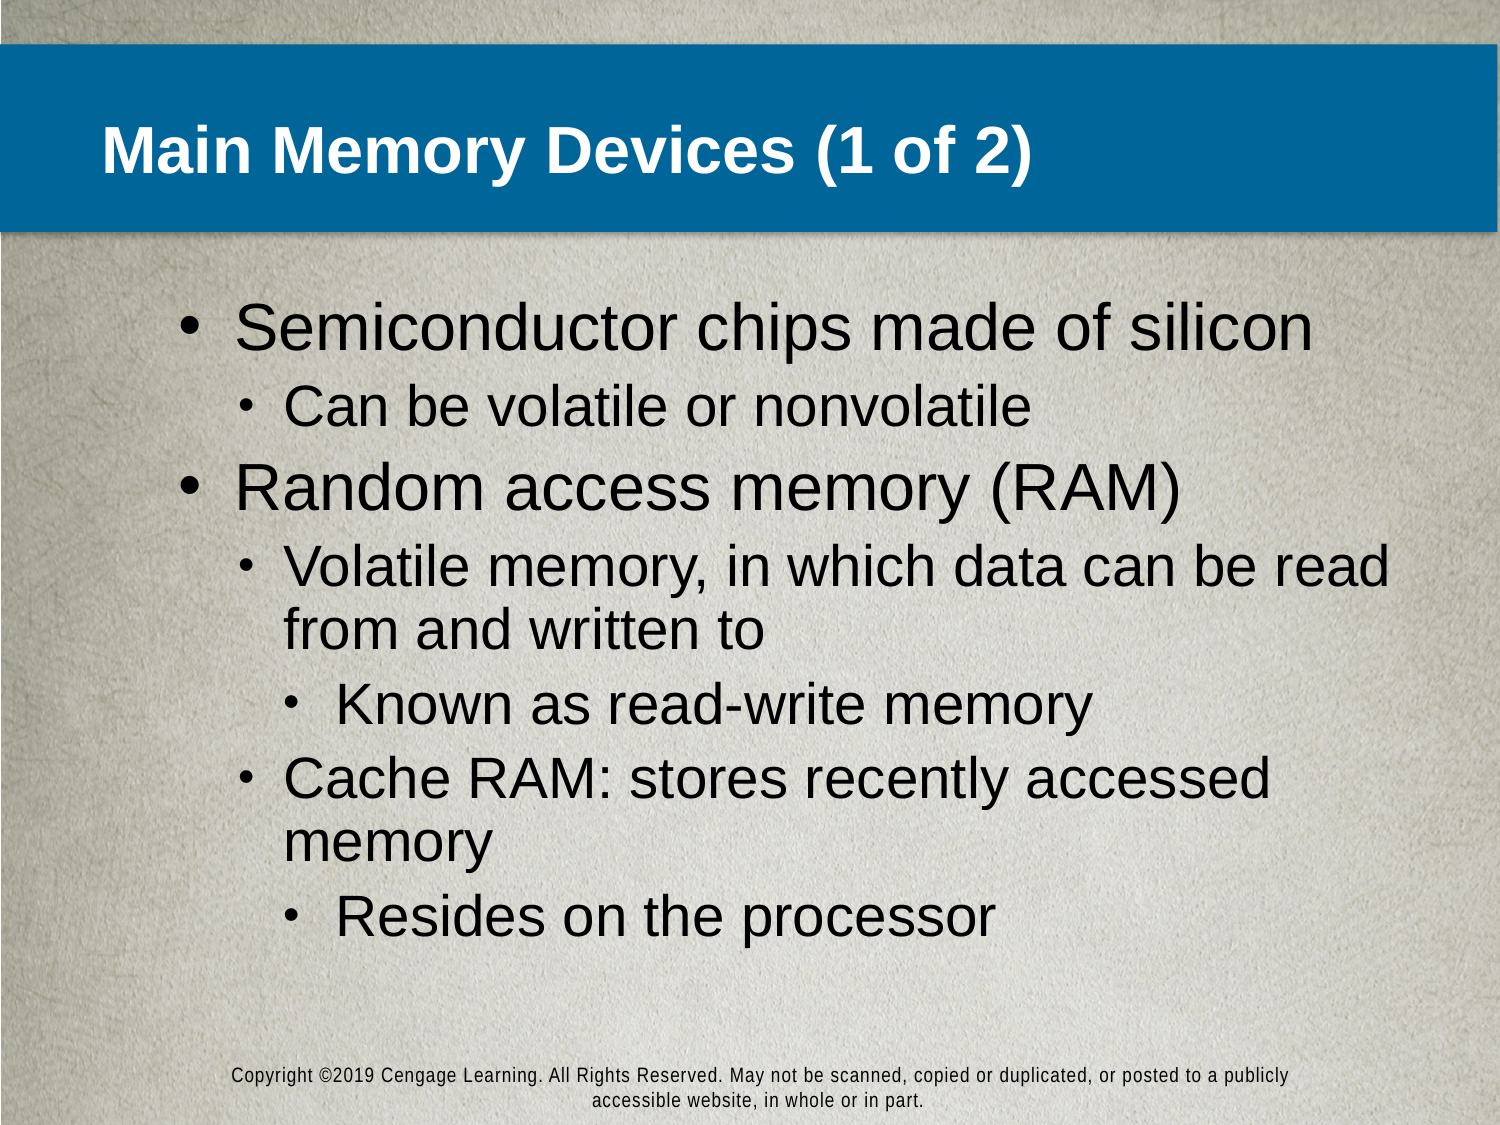

# Main Memory Devices (1 of 2)
Semiconductor chips made of silicon
Can be volatile or nonvolatile
Random access memory (RAM)
Volatile memory, in which data can be read from and written to
Known as read-write memory
Cache RAM: stores recently accessed memory
Resides on the processor